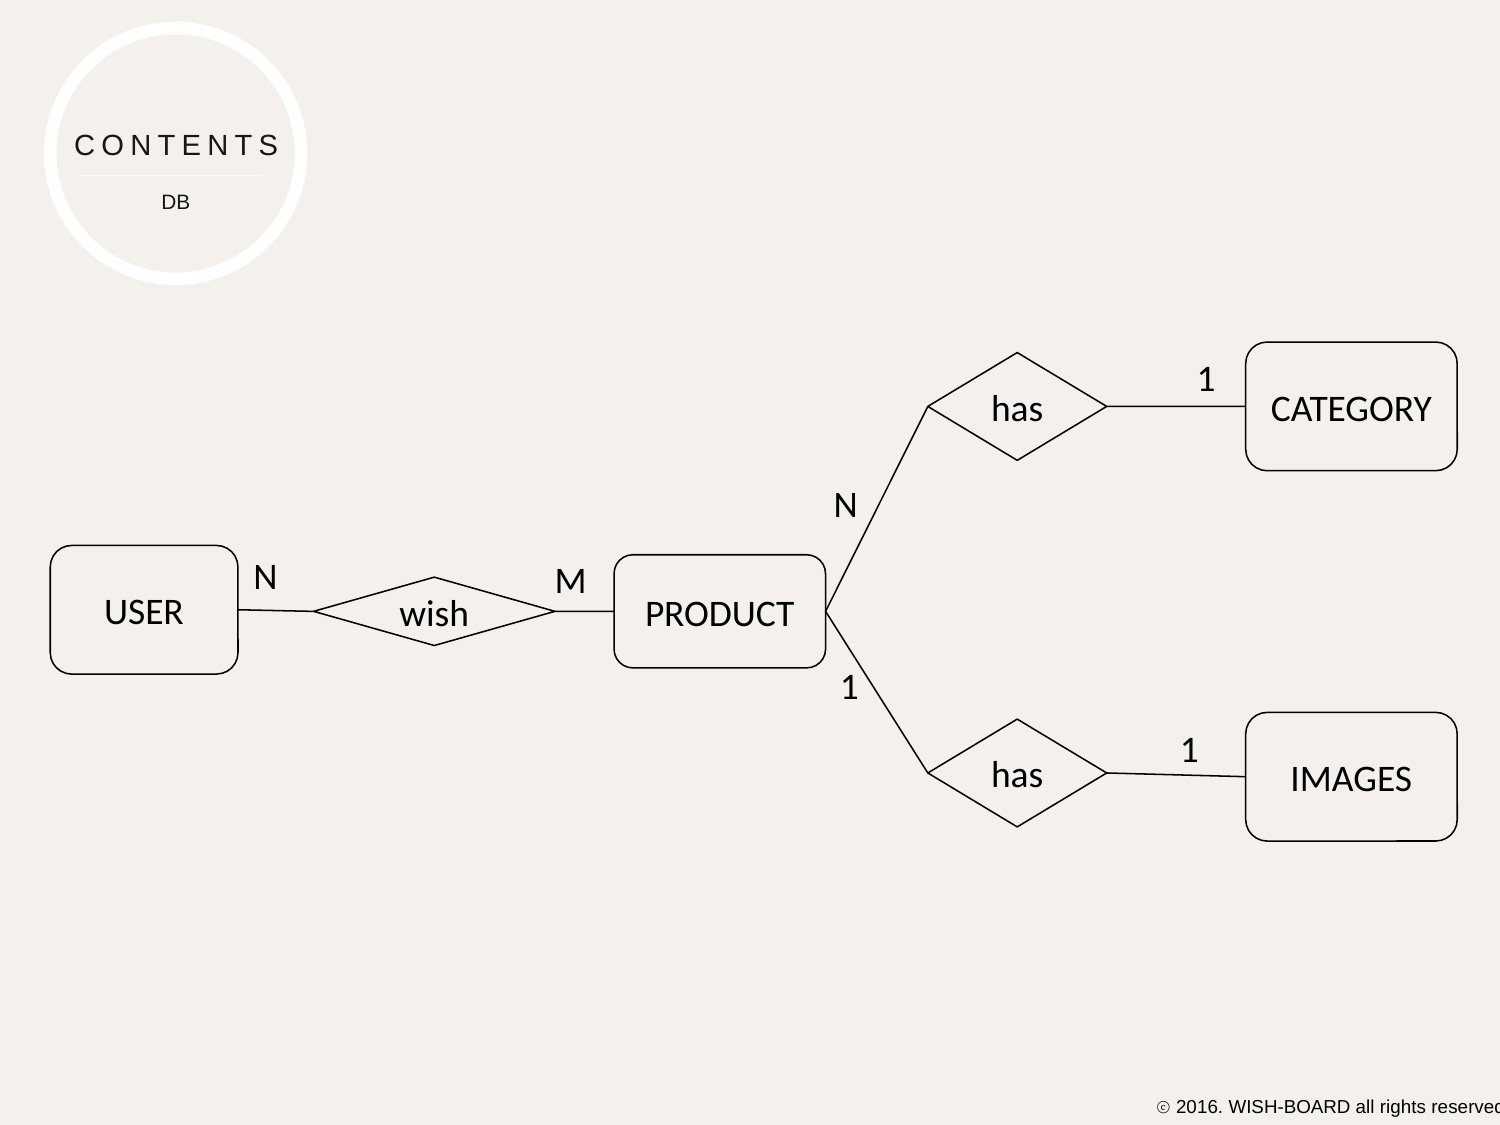

CONTENTS
DB
CATEGORY
1
has
N
N
USER
M
PRODUCT
wish
1
IMAGES
1
has
ⓒ 2016. WISH-BOARD all rights reserved.